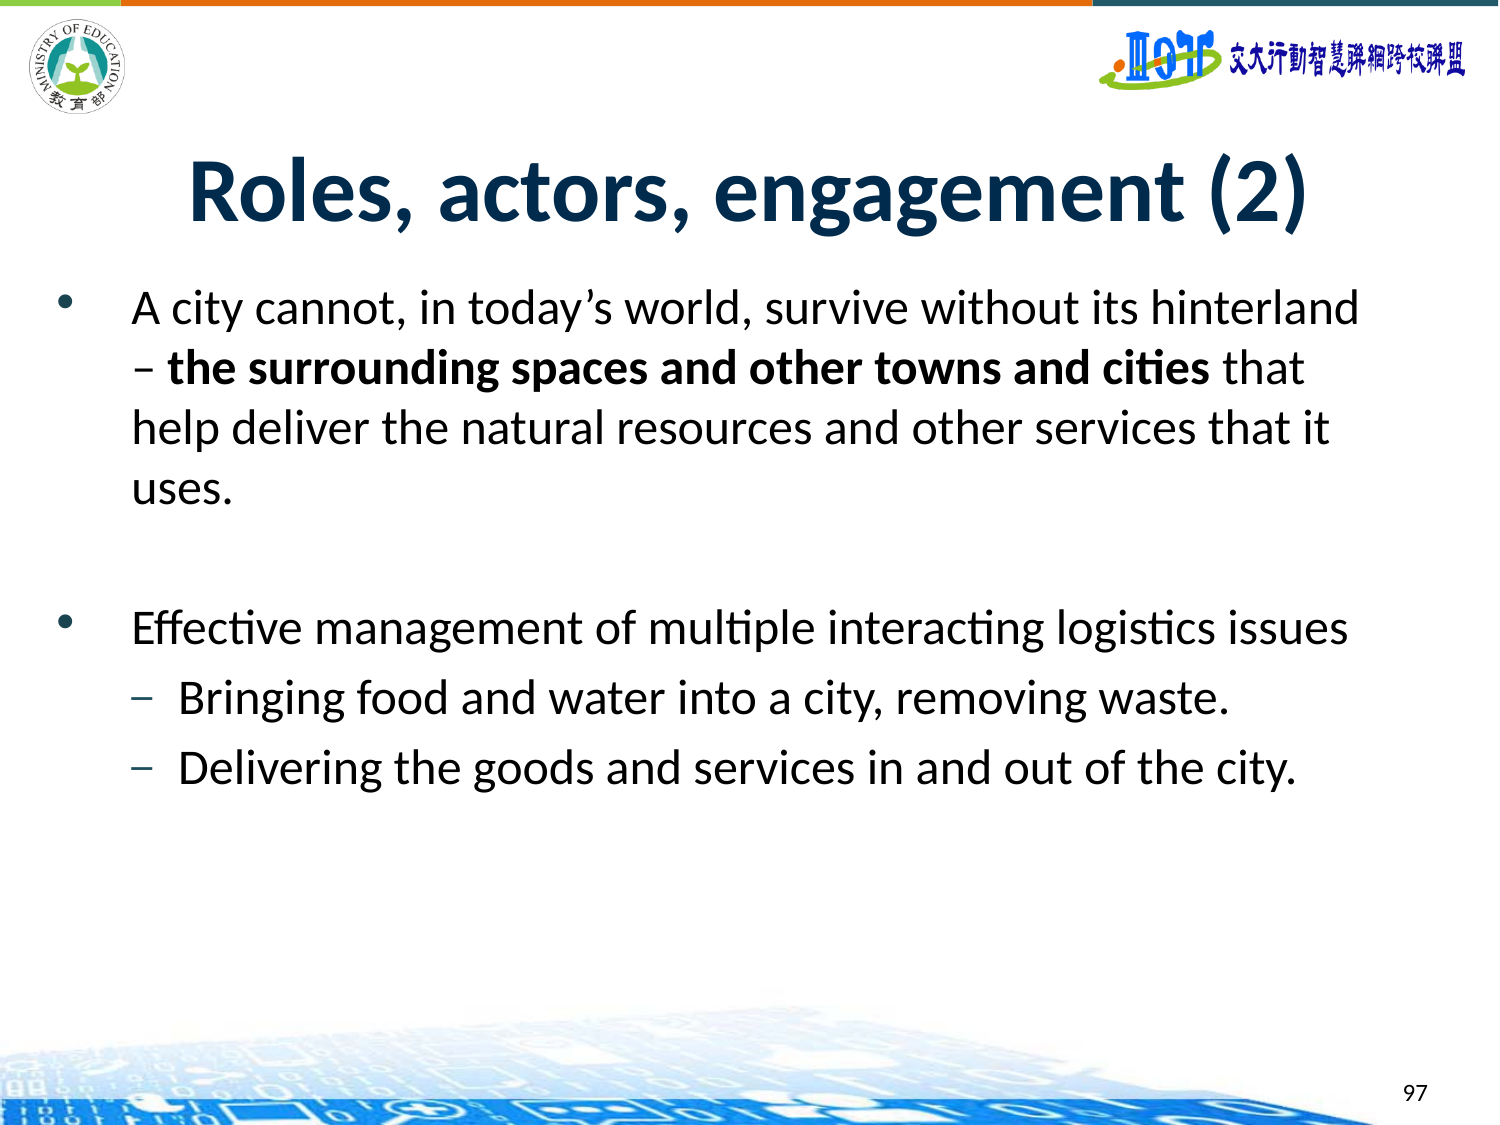

# Roles, actors, engagement (2)
A city cannot, in today’s world, survive without its hinterland – the surrounding spaces and other towns and cities that help deliver the natural resources and other services that it uses.

Effective management of multiple interacting logistics issues
Bringing food and water into a city, removing waste.
Delivering the goods and services in and out of the city.

97